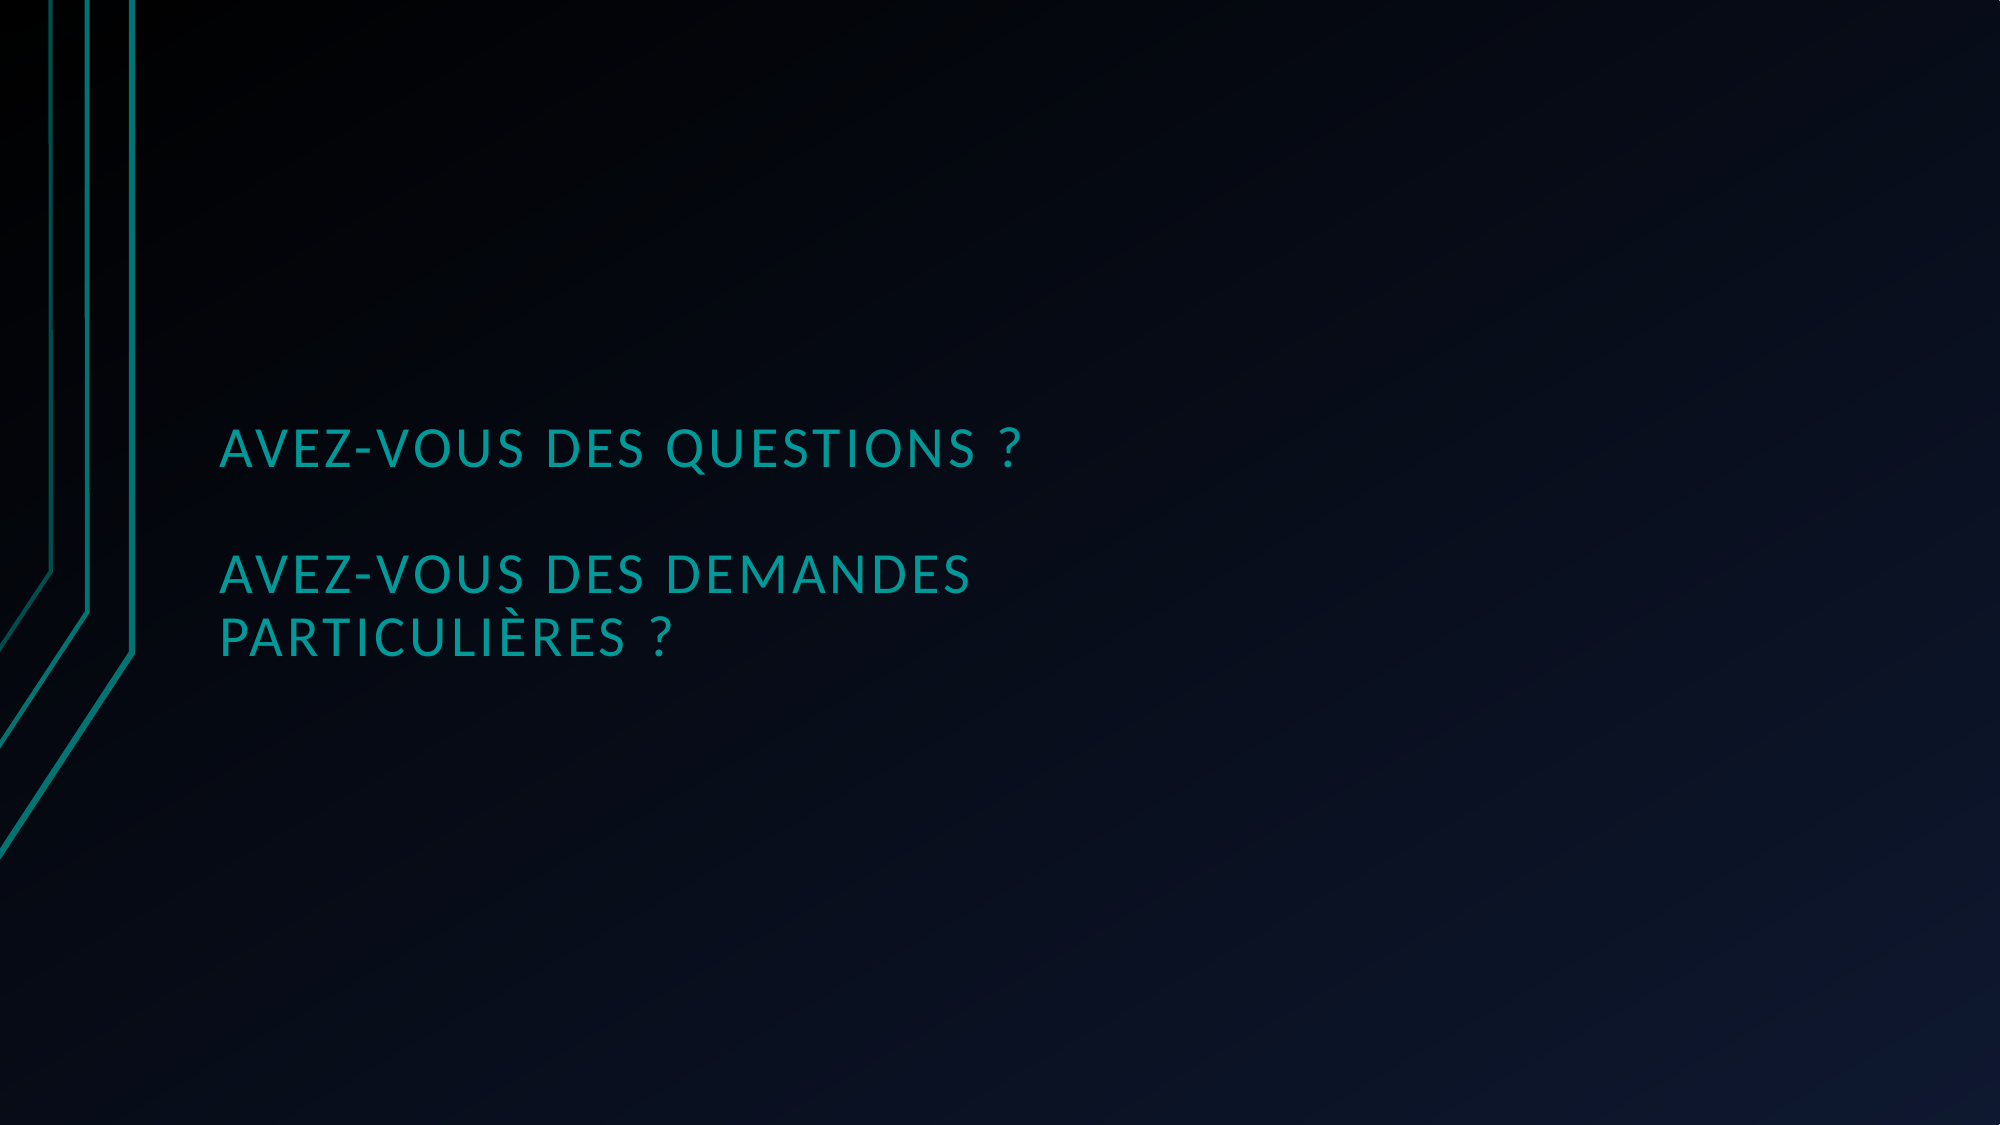

# Avez-vous des questions ? Avez-vous des demandes particulières ?